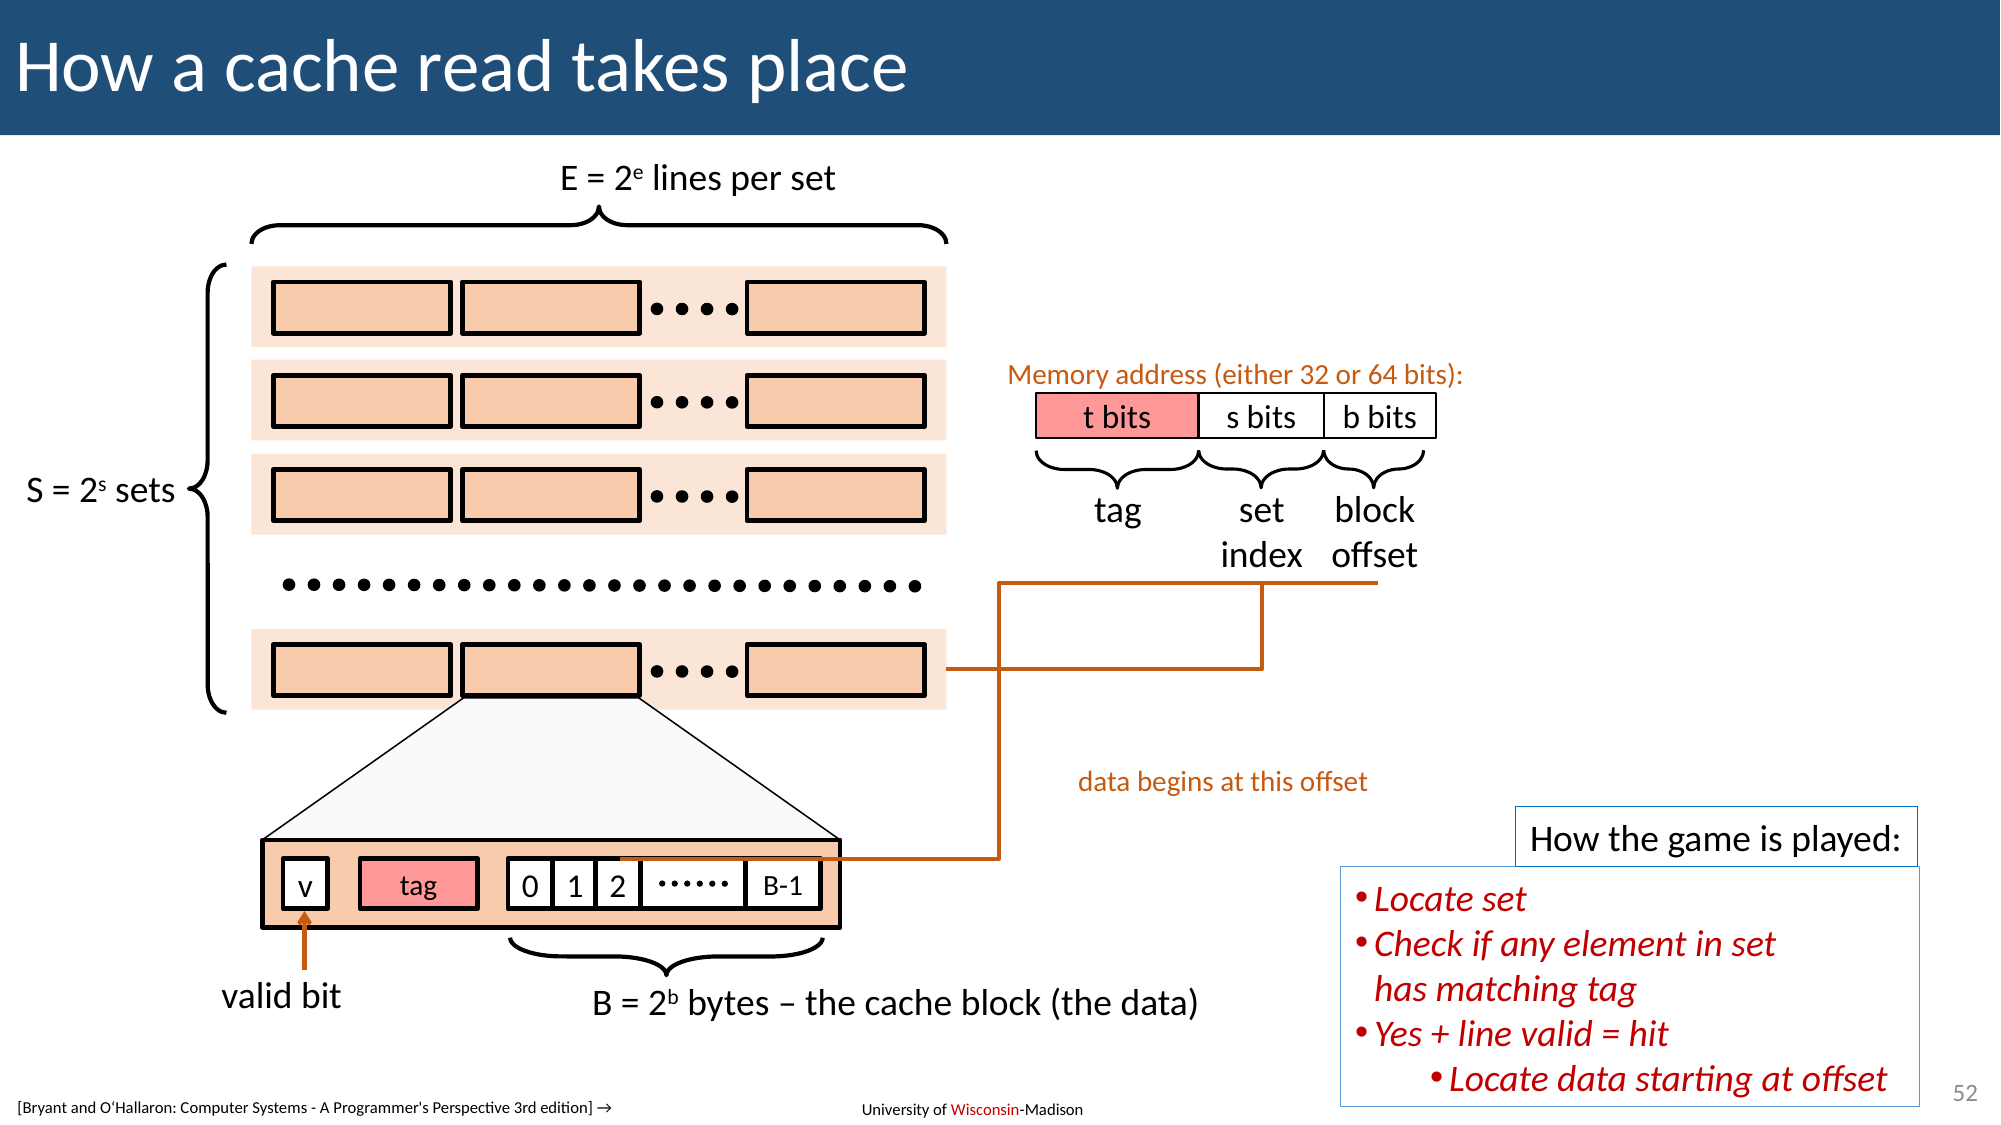

# How a cache read takes place

E = 2e lines per set

Memory address (either 32 or 64 bits):

t bits
s bits
b bits

S = 2s sets
set
index
block
offset
tag

data begins at this offset

How the game is played:

v
tag
0
1
2

B-1
Locate set
Check if any element in set
has matching tag
Yes + line valid = hit
Locate data starting at offset
valid bit
B = 2b bytes – the cache block (the data)
52
[Bryant and O‘Hallaron: Computer Systems - A Programmer's Perspective 3rd edition] →